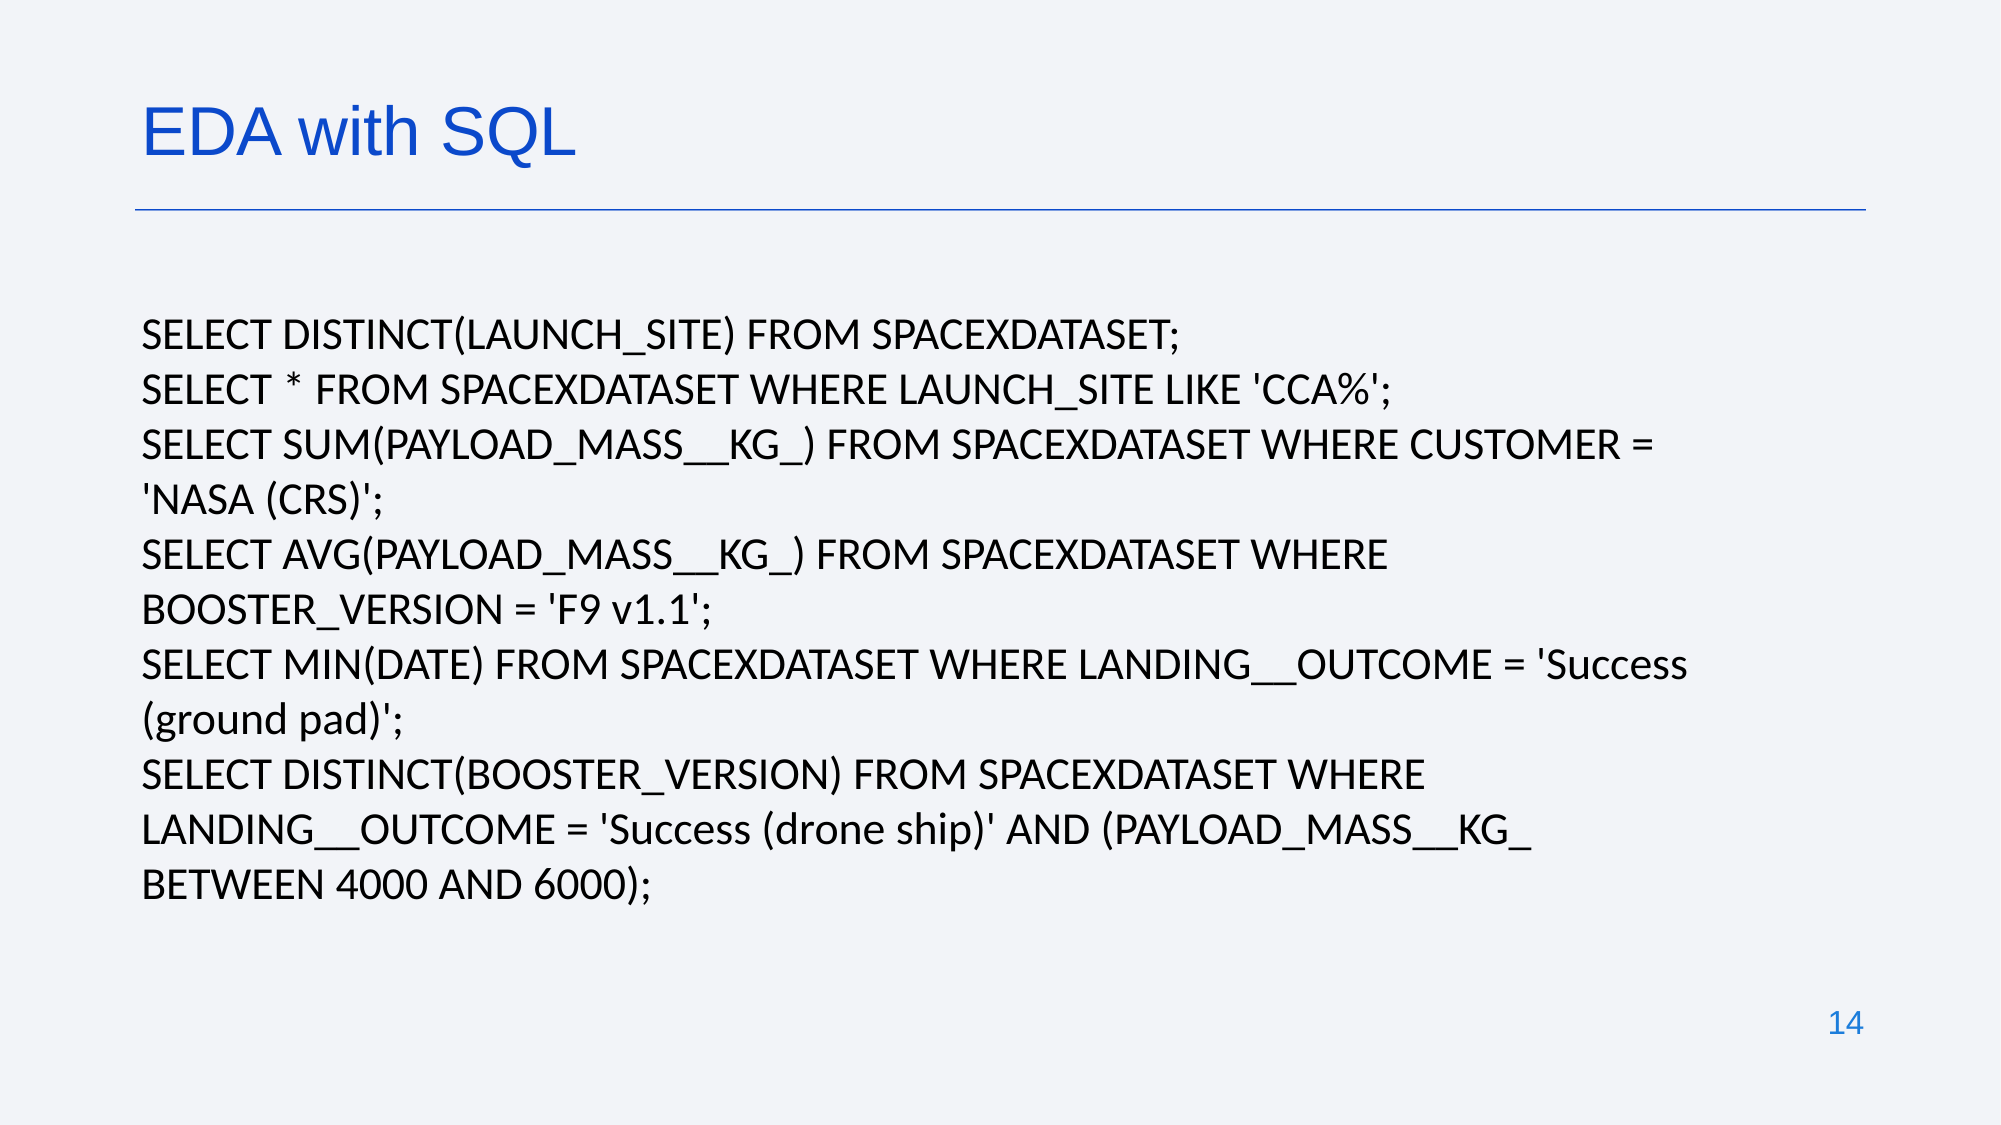

EDA with SQL
SELECT DISTINCT(LAUNCH_SITE) FROM SPACEXDATASET;
SELECT * FROM SPACEXDATASET WHERE LAUNCH_SITE LIKE 'CCA%';
SELECT SUM(PAYLOAD_MASS__KG_) FROM SPACEXDATASET WHERE CUSTOMER = 'NASA (CRS)';
SELECT AVG(PAYLOAD_MASS__KG_) FROM SPACEXDATASET WHERE BOOSTER_VERSION = 'F9 v1.1';
SELECT MIN(DATE) FROM SPACEXDATASET WHERE LANDING__OUTCOME = 'Success (ground pad)';
SELECT DISTINCT(BOOSTER_VERSION) FROM SPACEXDATASET WHERE LANDING__OUTCOME = 'Success (drone ship)' AND (PAYLOAD_MASS__KG_ BETWEEN 4000 AND 6000);

14